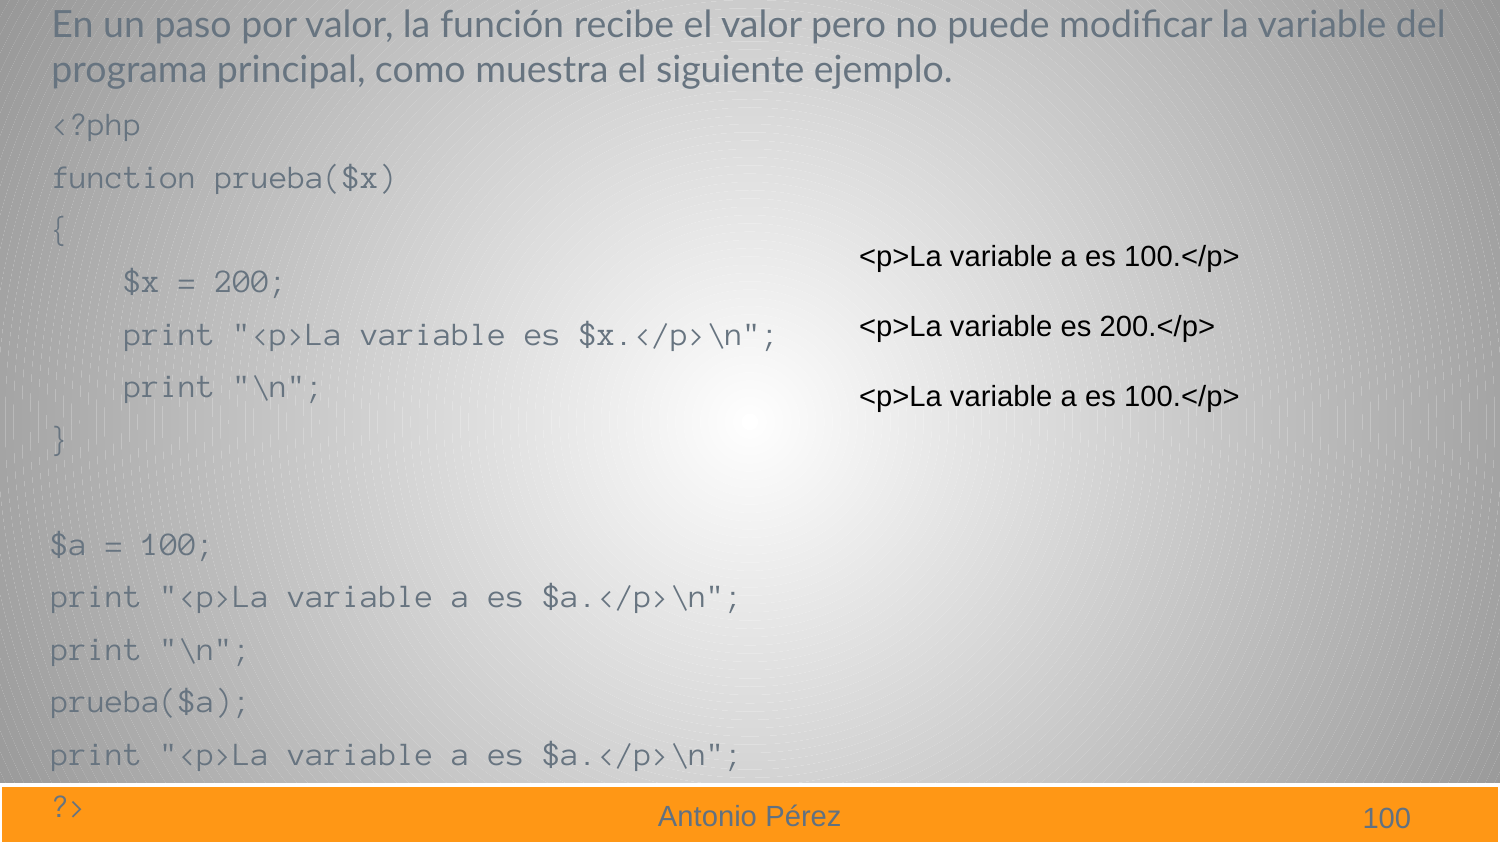

En un paso por valor, la función recibe el valor pero no puede modificar la variable del programa principal, como muestra el siguiente ejemplo.
<?php
function prueba($x)
{
    $x = 200;
    print "<p>La variable es $x.</p>\n";
    print "\n";
}

$a = 100;
print "<p>La variable a es $a.</p>\n";
print "\n";
prueba($a);
print "<p>La variable a es $a.</p>\n";
?>
<p>La variable a es 100.</p>

<p>La variable es 200.</p>

<p>La variable a es 100.</p>
100